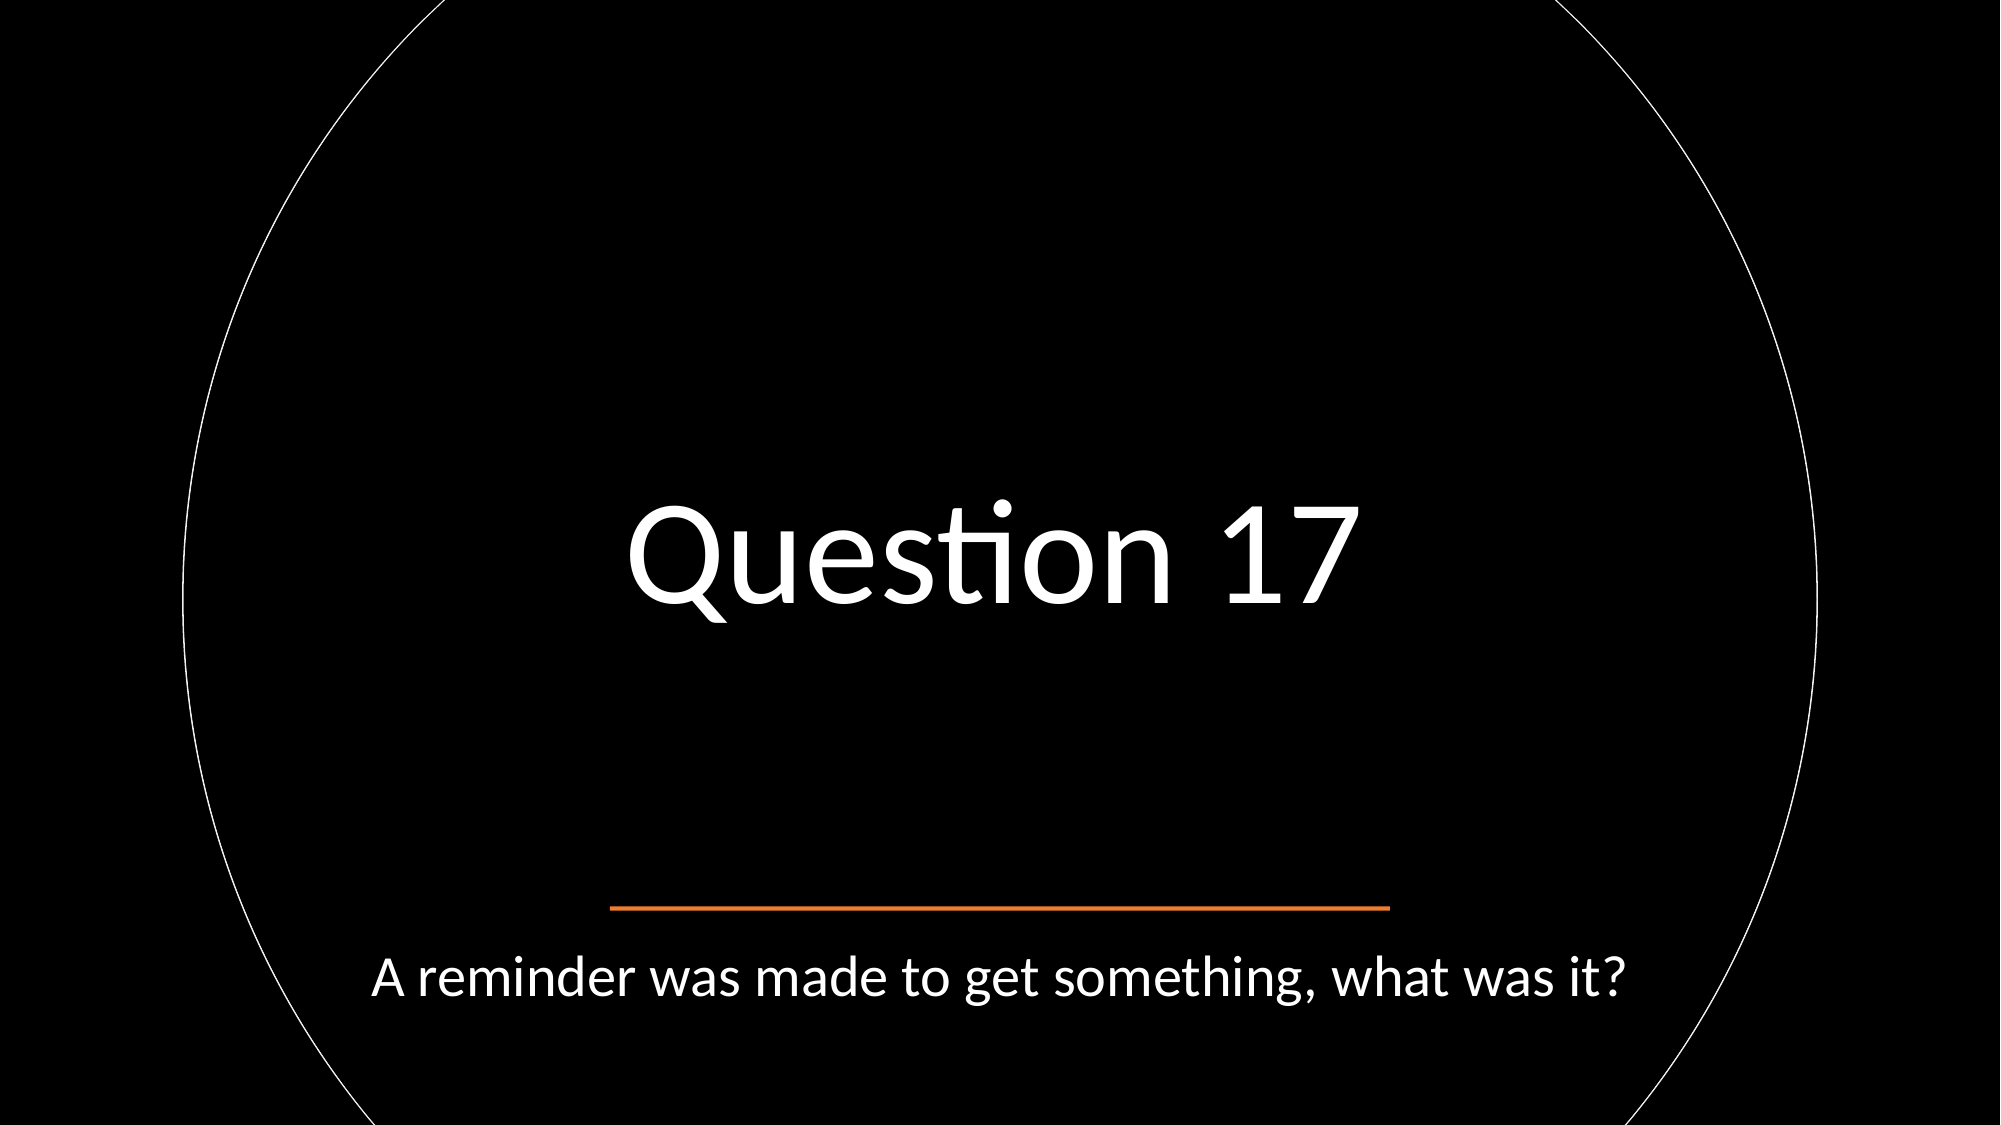

# Question 17

A reminder was made to get something, what was it?